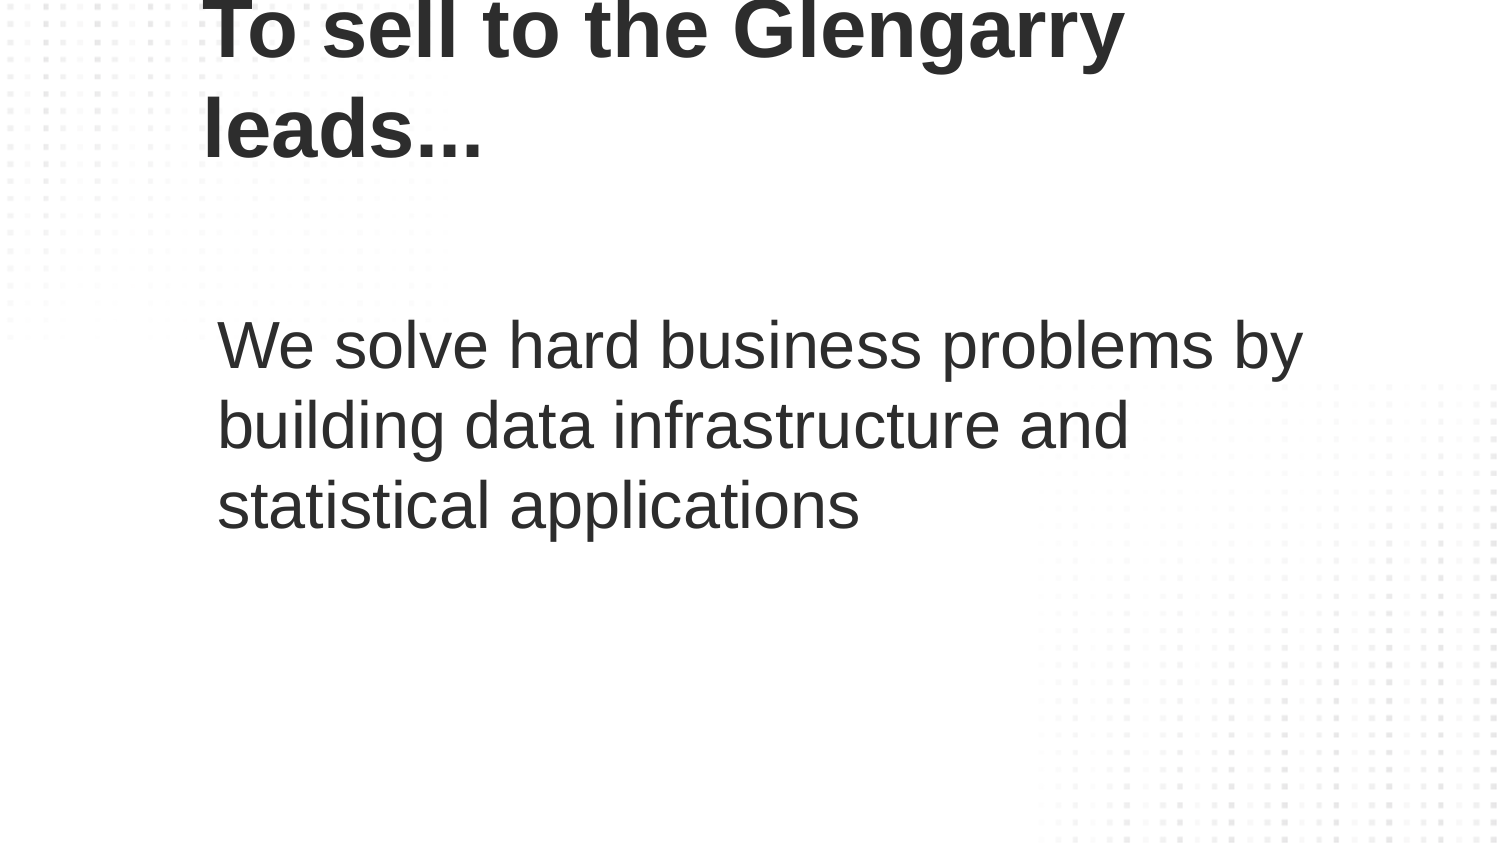

To sell to the Glengarry leads...
# We solve hard business problems by building data infrastructure and statistical applications